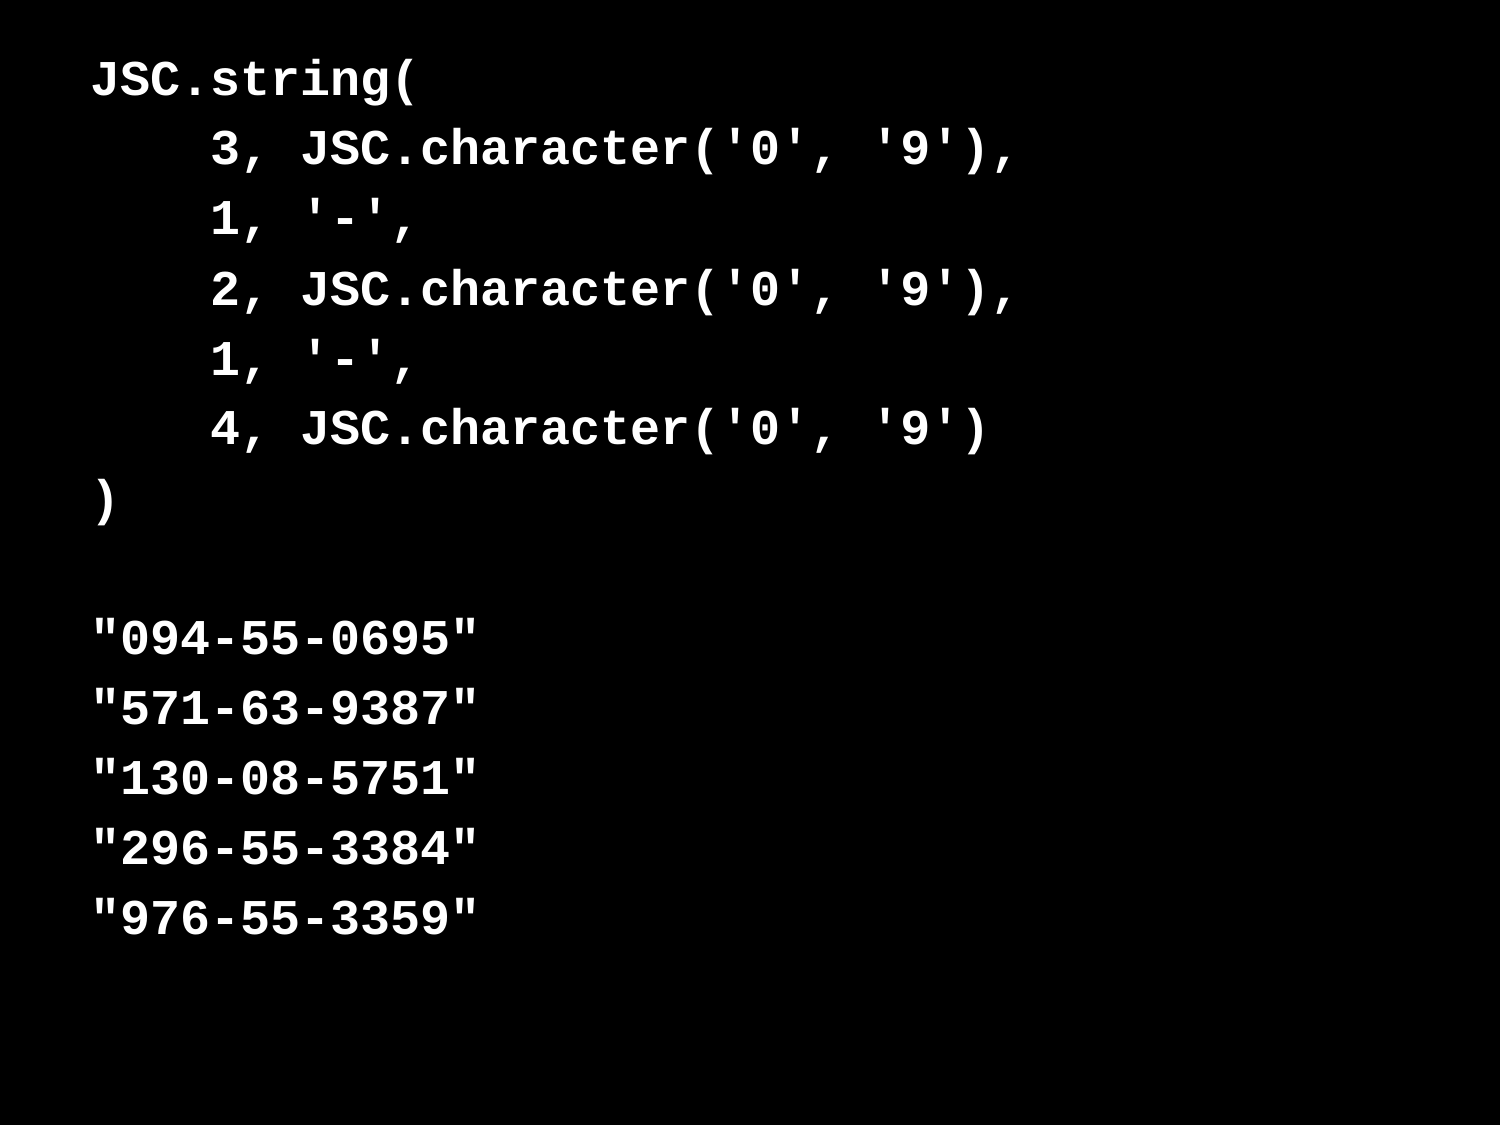

JSC.string(
    3, JSC.character('0', '9'),
    1, '-',
    2, JSC.character('0', '9'),
    1, '-',
    4, JSC.character('0', '9')
)

"094-55-0695"
"571-63-9387"
"130-08-5751"
"296-55-3384"
"976-55-3359"